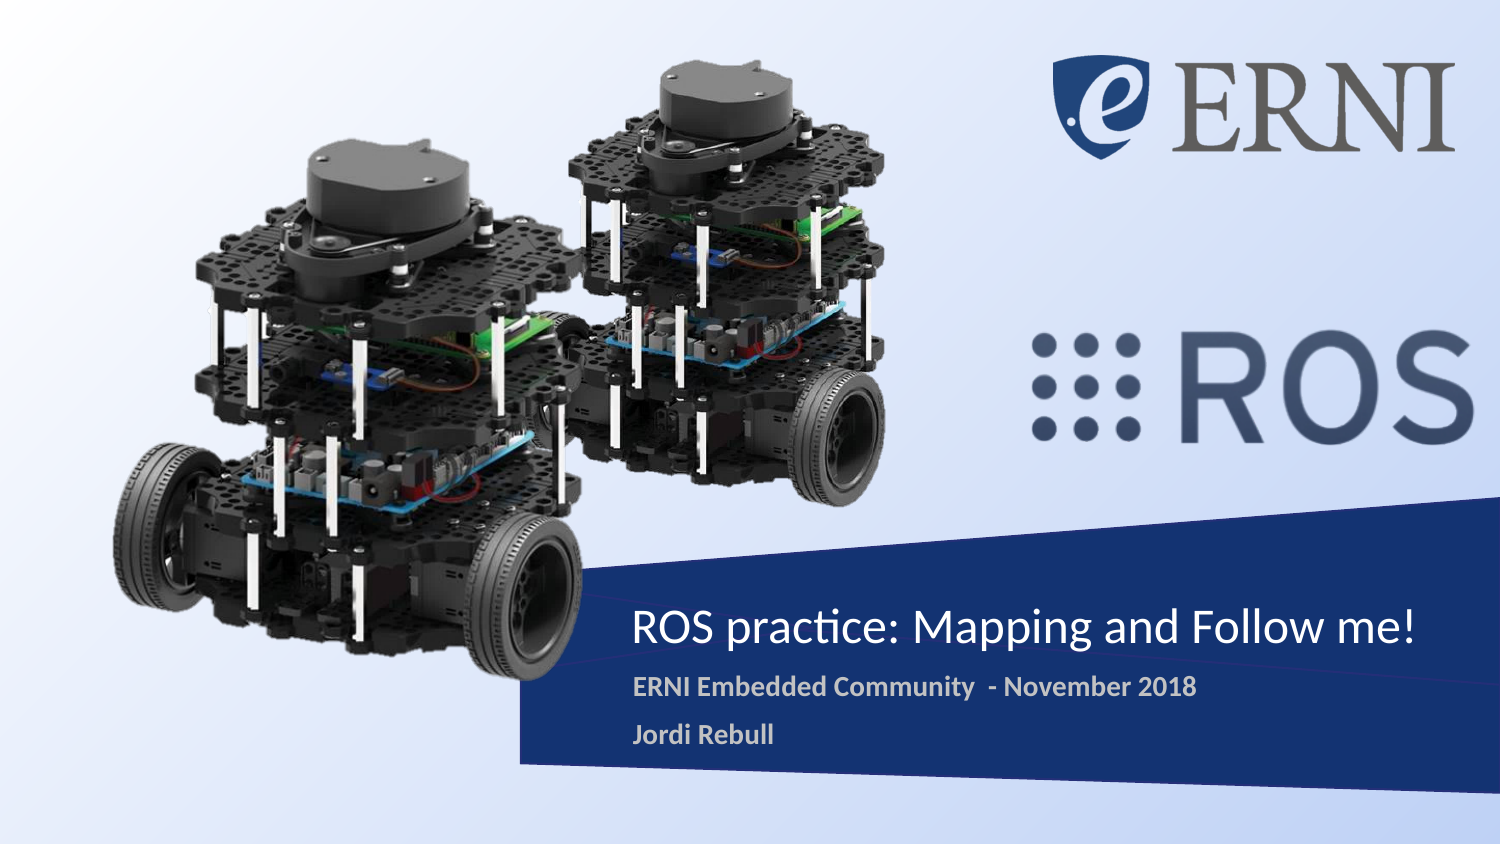

# ROS practice: Mapping and Follow me!
ERNI Embedded Community  - November 2018
Jordi Rebull